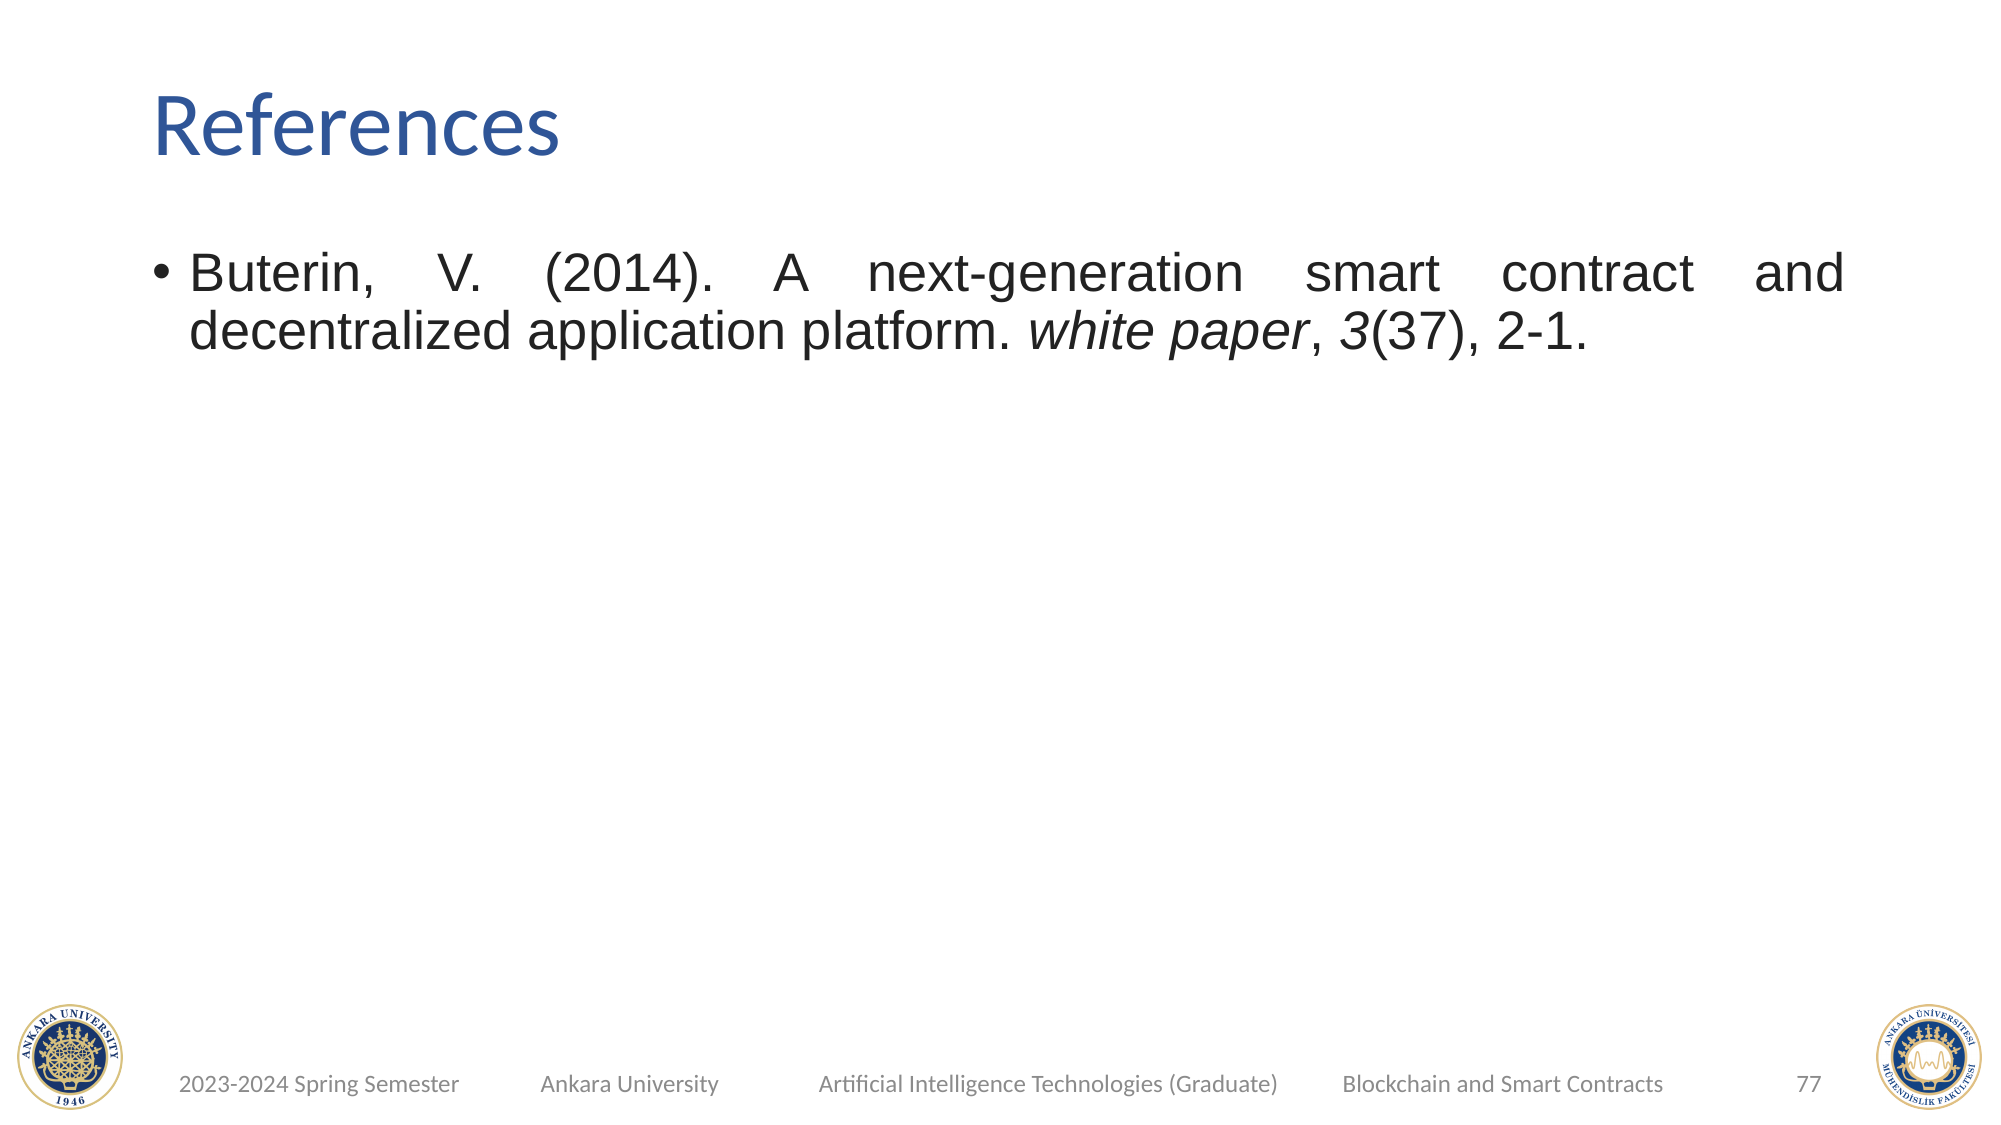

# References
Buterin, V. (2014). A next-generation smart contract and decentralized application platform. white paper, 3(37), 2-1.

77